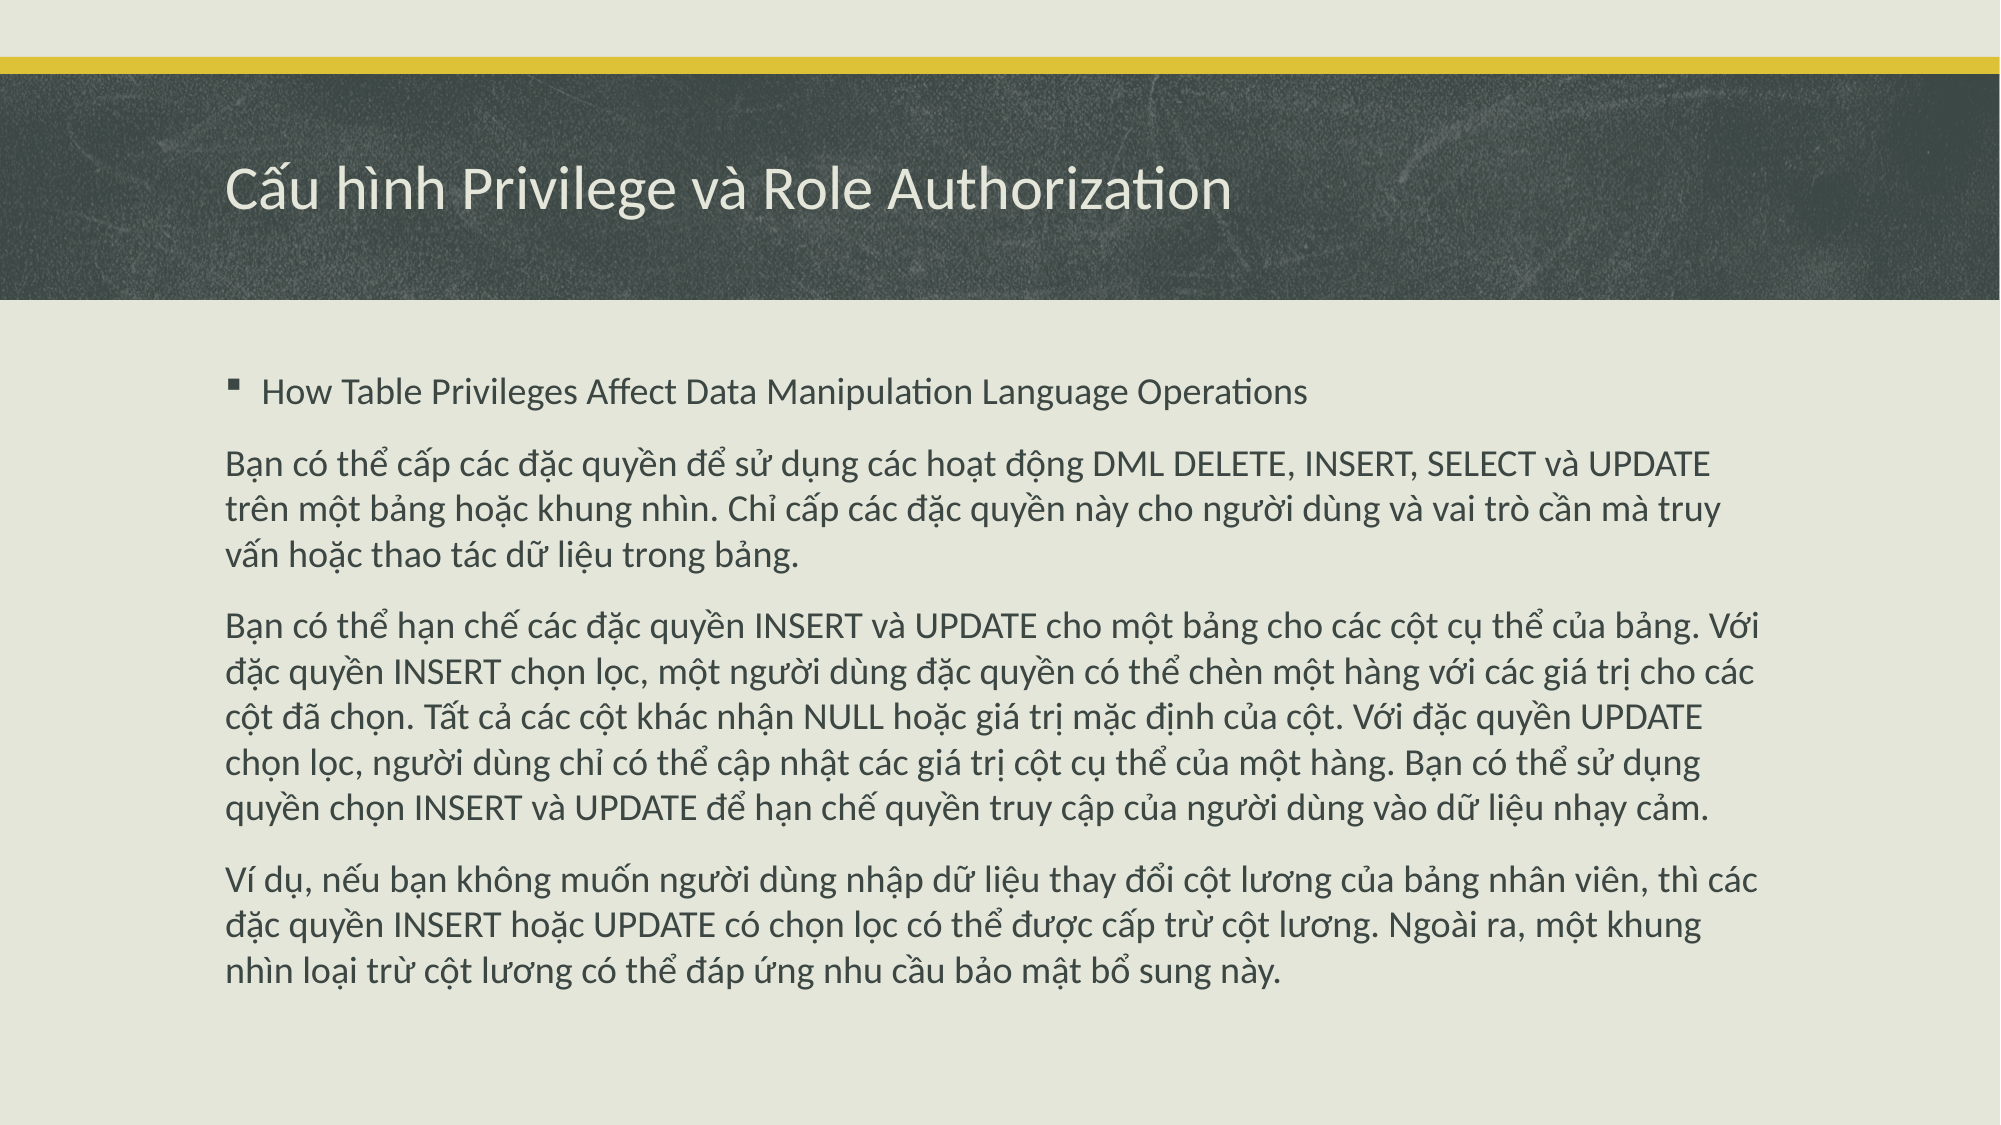

# Cấu hình Privilege và Role Authorization
How Table Privileges Affect Data Manipulation Language Operations
Bạn có thể cấp các đặc quyền để sử dụng các hoạt động DML DELETE, INSERT, SELECT và UPDATE trên một bảng hoặc khung nhìn. Chỉ cấp các đặc quyền này cho người dùng và vai trò cần mà truy vấn hoặc thao tác dữ liệu trong bảng.
Bạn có thể hạn chế các đặc quyền INSERT và UPDATE cho một bảng cho các cột cụ thể của bảng. Với đặc quyền INSERT chọn lọc, một người dùng đặc quyền có thể chèn một hàng với các giá trị cho các cột đã chọn. Tất cả các cột khác nhận NULL hoặc giá trị mặc định của cột. Với đặc quyền UPDATE chọn lọc, người dùng chỉ có thể cập nhật các giá trị cột cụ thể của một hàng. Bạn có thể sử dụng quyền chọn INSERT và UPDATE để hạn chế quyền truy cập của người dùng vào dữ liệu nhạy cảm.
Ví dụ, nếu bạn không muốn người dùng nhập dữ liệu thay đổi cột lương của bảng nhân viên, thì các đặc quyền INSERT hoặc UPDATE có chọn lọc có thể được cấp trừ cột lương. Ngoài ra, một khung nhìn loại trừ cột lương có thể đáp ứng nhu cầu bảo mật bổ sung này.